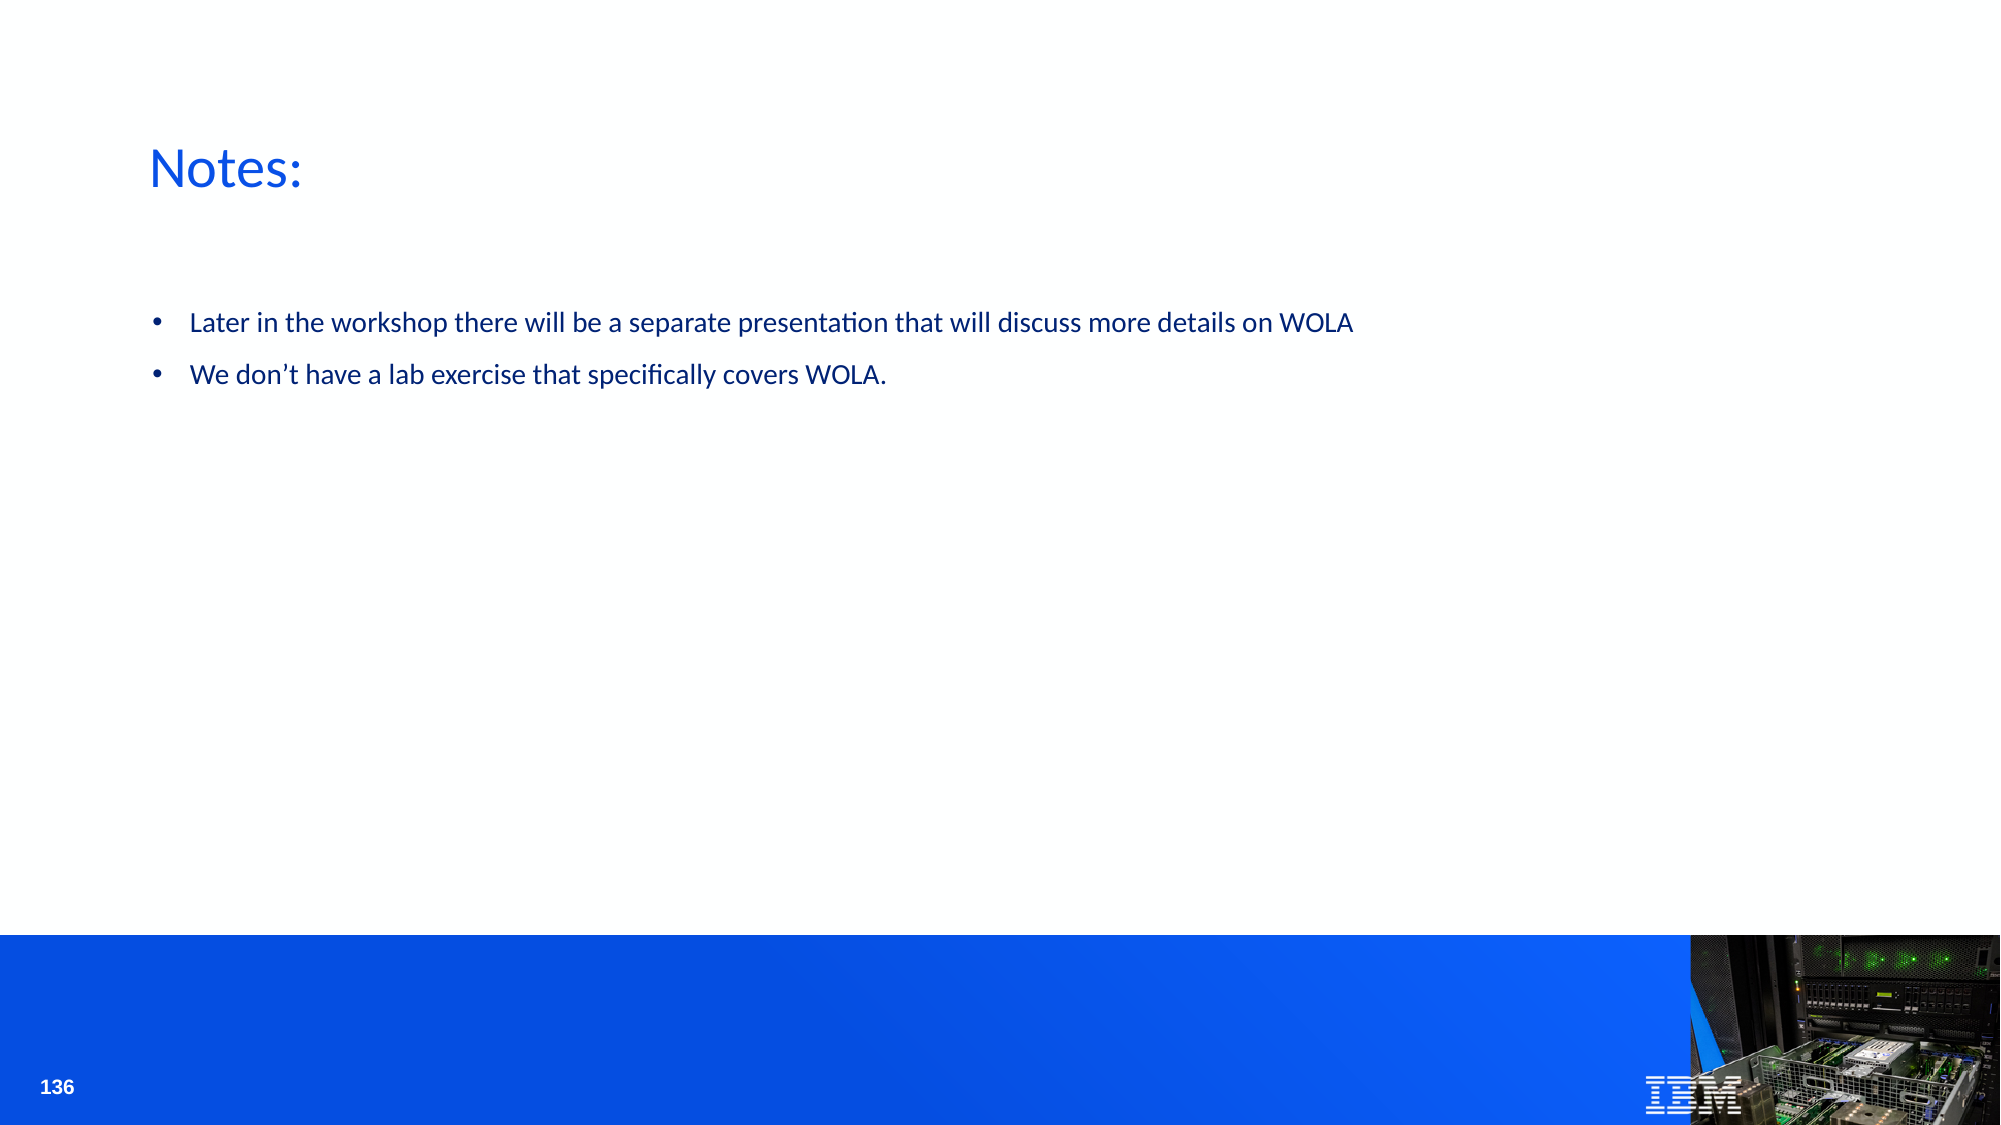

# Notes:
Later in the workshop there will be a separate presentation that will discuss more details on WOLA
We don’t have a lab exercise that specifically covers WOLA.

136